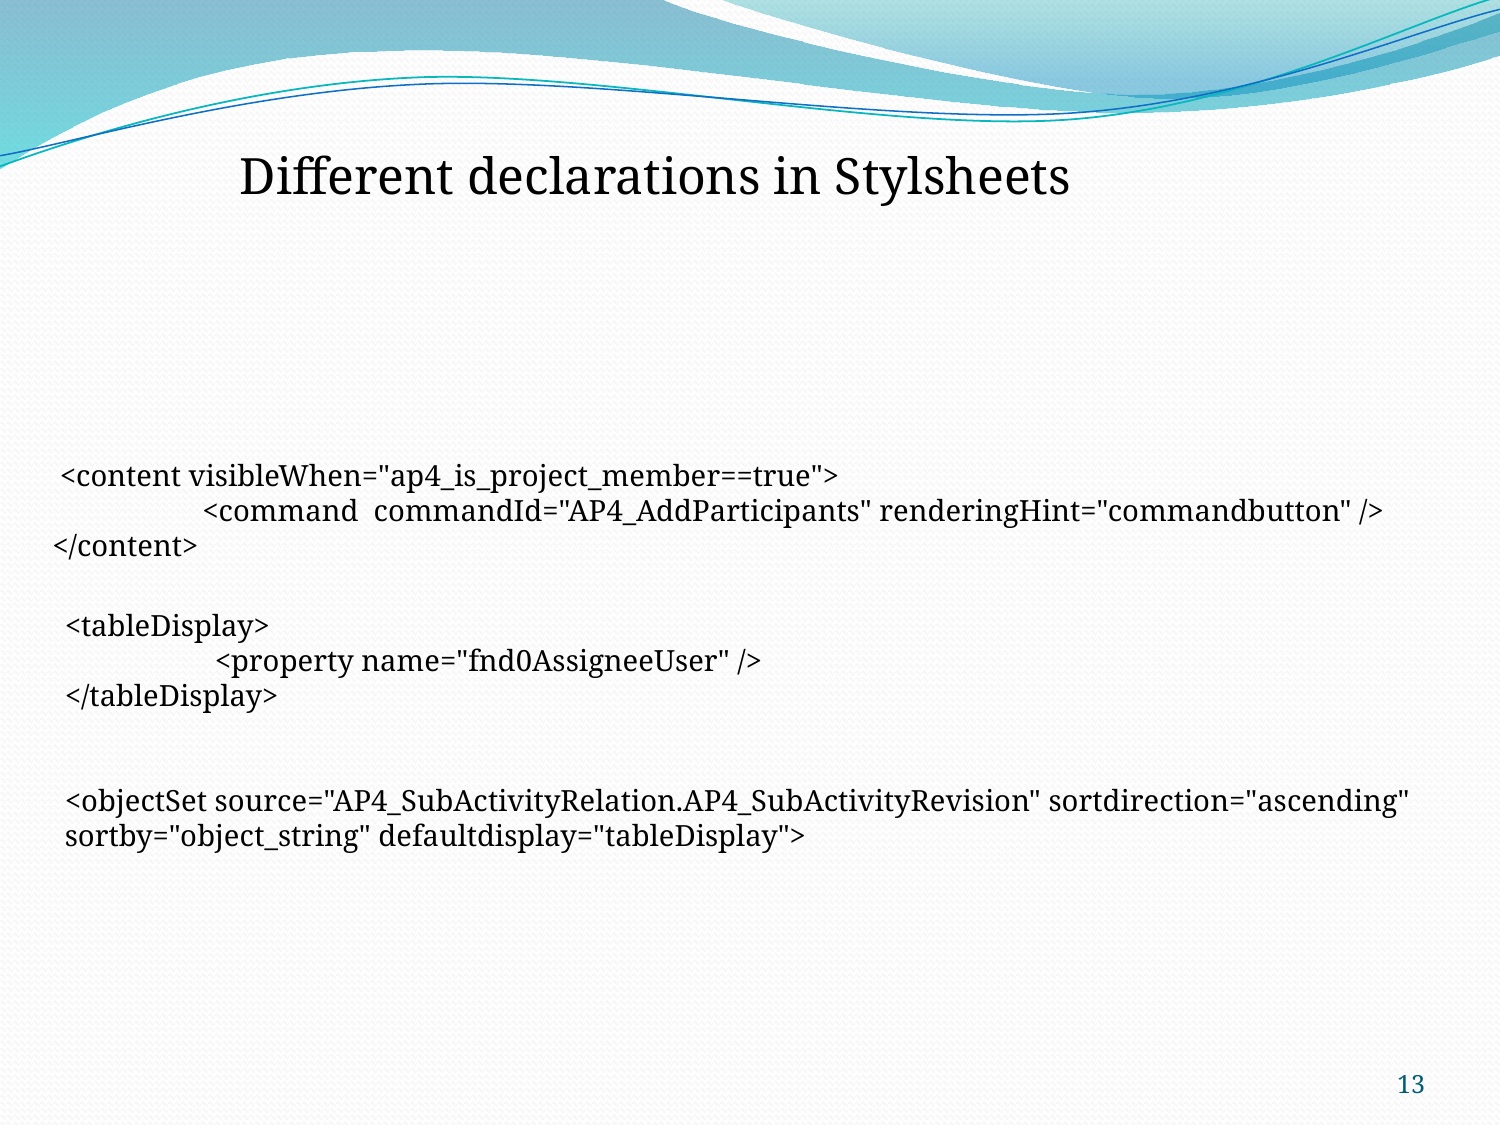

Different declarations in Stylsheets
 <content visibleWhen="ap4_is_project_member==true">
	<command  commandId="AP4_AddParticipants" renderingHint="commandbutton" />
</content>
<tableDisplay>
	<property name="fnd0AssigneeUser" />
</tableDisplay>
<objectSet source="AP4_SubActivityRelation.AP4_SubActivityRevision" sortdirection="ascending" sortby="object_string" defaultdisplay="tableDisplay">
13